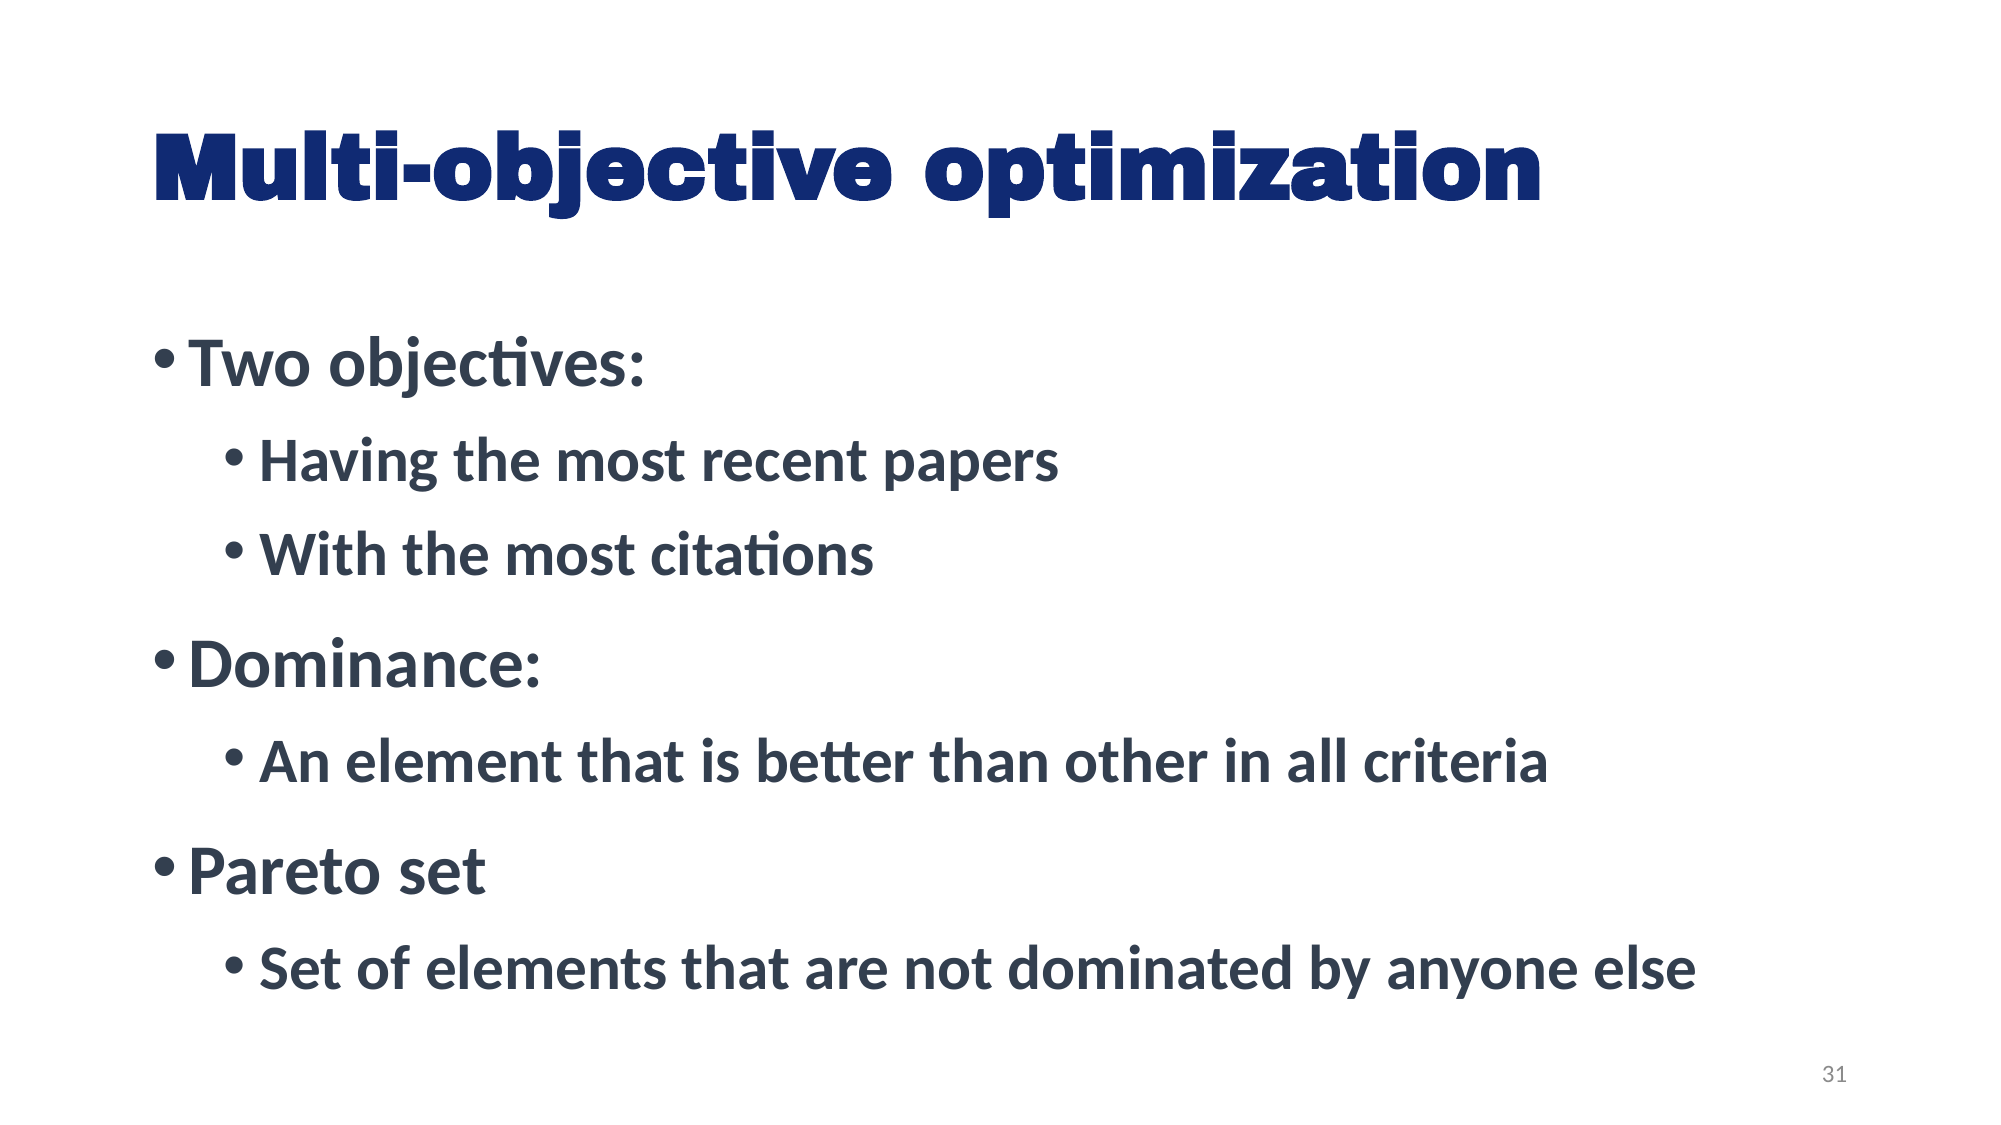

# Multi-objective optimization
Two objectives:
Having the most recent papers
With the most citations
Dominance:
An element that is better than other in all criteria
Pareto set
Set of elements that are not dominated by anyone else
31